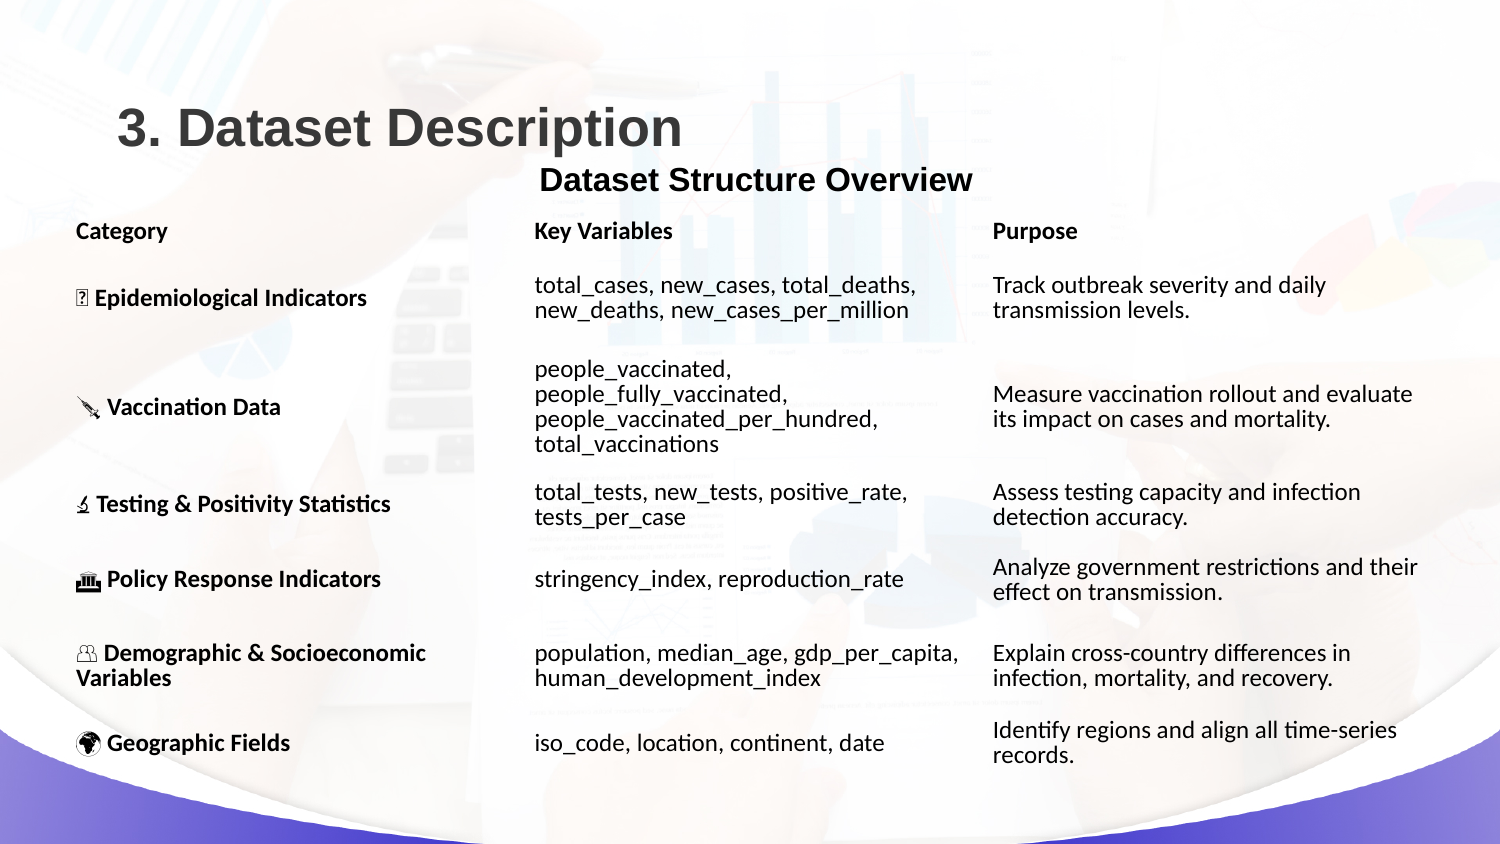

3. Dataset Description
Dataset Structure Overview

| Category | Key Variables | Purpose |
| --- | --- | --- |
| 🦠 Epidemiological Indicators | total\_cases, new\_cases, total\_deaths, new\_deaths, new\_cases\_per\_million | Track outbreak severity and daily transmission levels. |
| 💉 Vaccination Data | people\_vaccinated, people\_fully\_vaccinated, people\_vaccinated\_per\_hundred, total\_vaccinations | Measure vaccination rollout and evaluate its impact on cases and mortality. |
| 🔬 Testing & Positivity Statistics | total\_tests, new\_tests, positive\_rate, tests\_per\_case | Assess testing capacity and infection detection accuracy. |
| 🏛️ Policy Response Indicators | stringency\_index, reproduction\_rate | Analyze government restrictions and their effect on transmission. |
| 👥 Demographic & Socioeconomic Variables | population, median\_age, gdp\_per\_capita, human\_development\_index | Explain cross-country differences in infection, mortality, and recovery. |
| 🌍 Geographic Fields | iso\_code, location, continent, date | Identify regions and align all time-series records. |